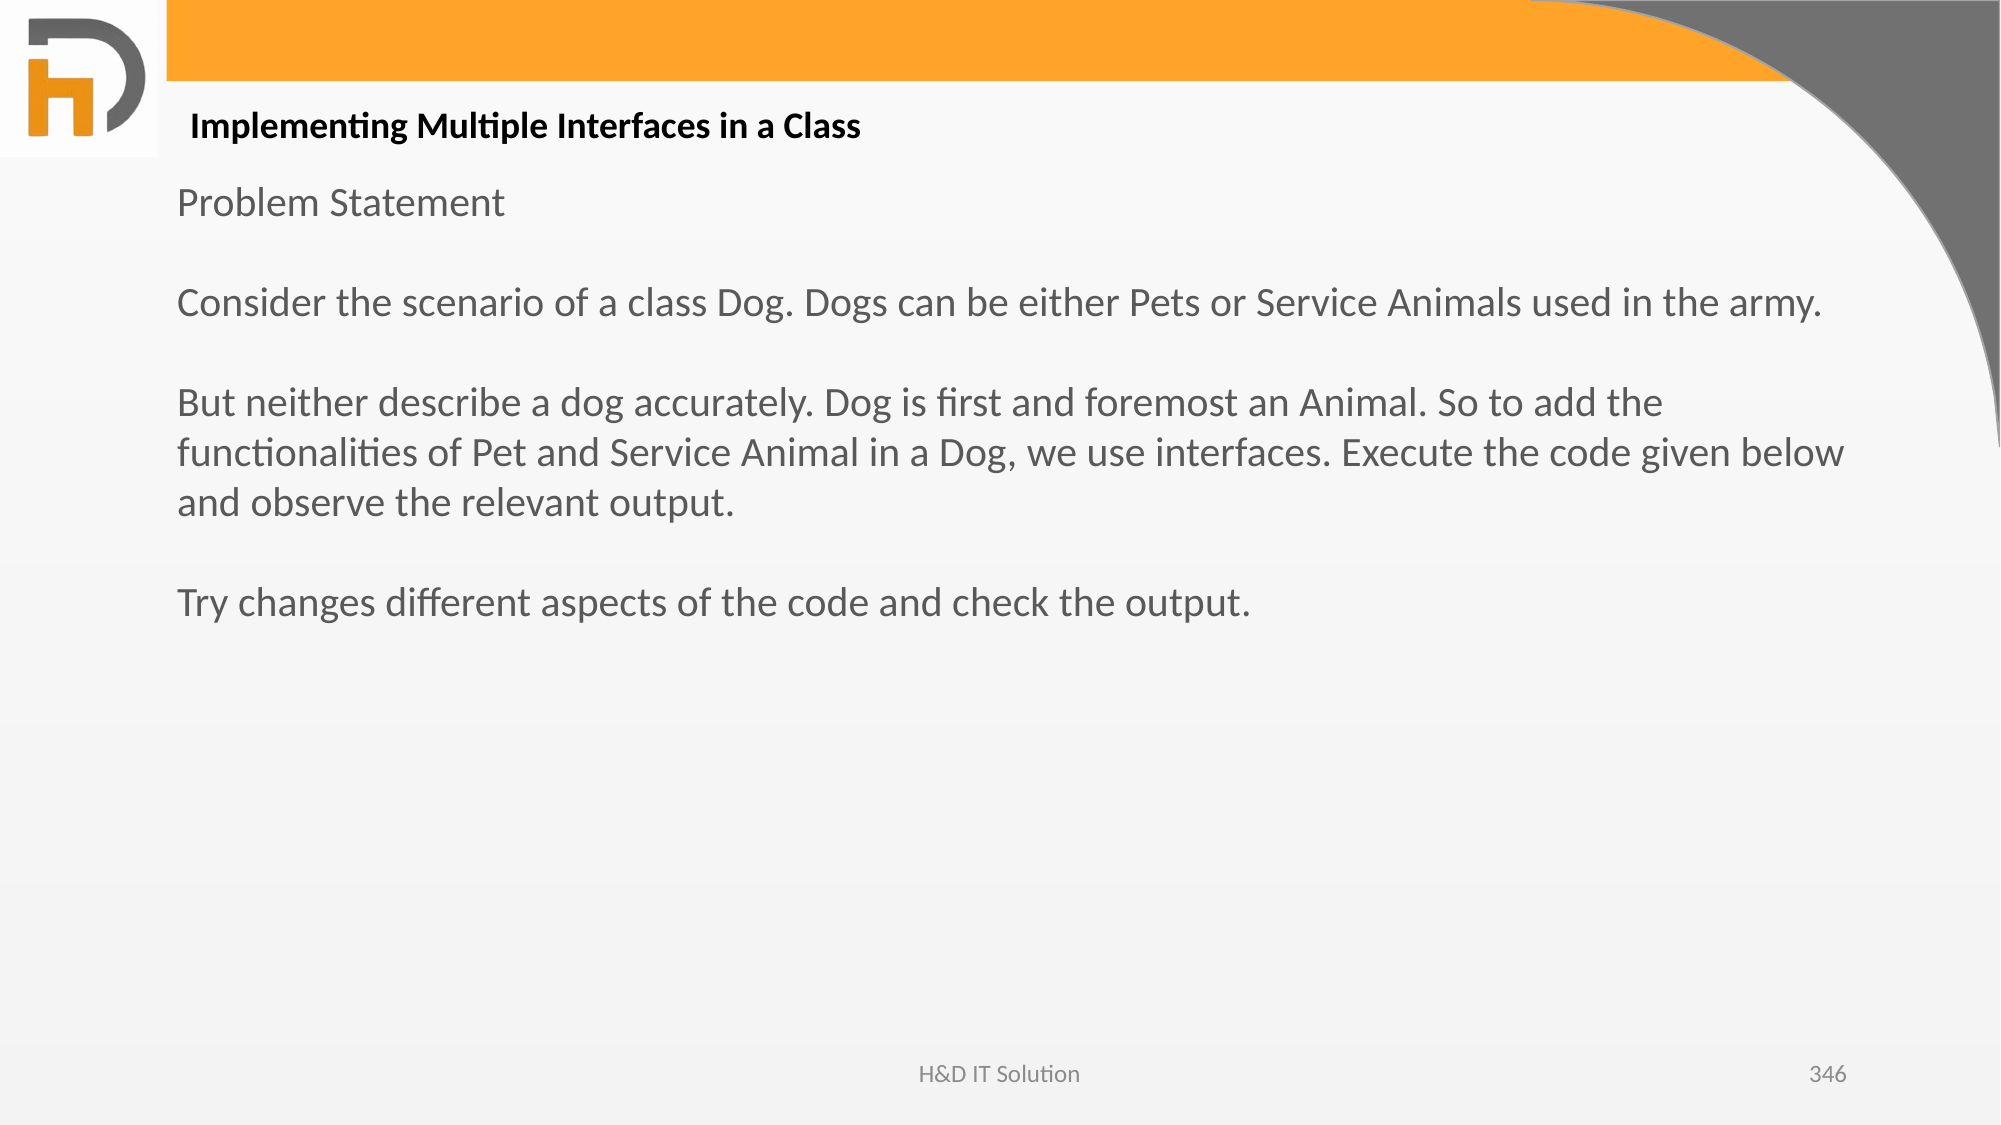

Implementing Multiple Interfaces in a Class
Problem Statement

Consider the scenario of a class Dog. Dogs can be either Pets or Service Animals used in the army.

But neither describe a dog accurately. Dog is first and foremost an Animal. So to add the functionalities of Pet and Service Animal in a Dog, we use interfaces. Execute the code given below and observe the relevant output.

Try changes different aspects of the code and check the output.
H&D IT Solution
346